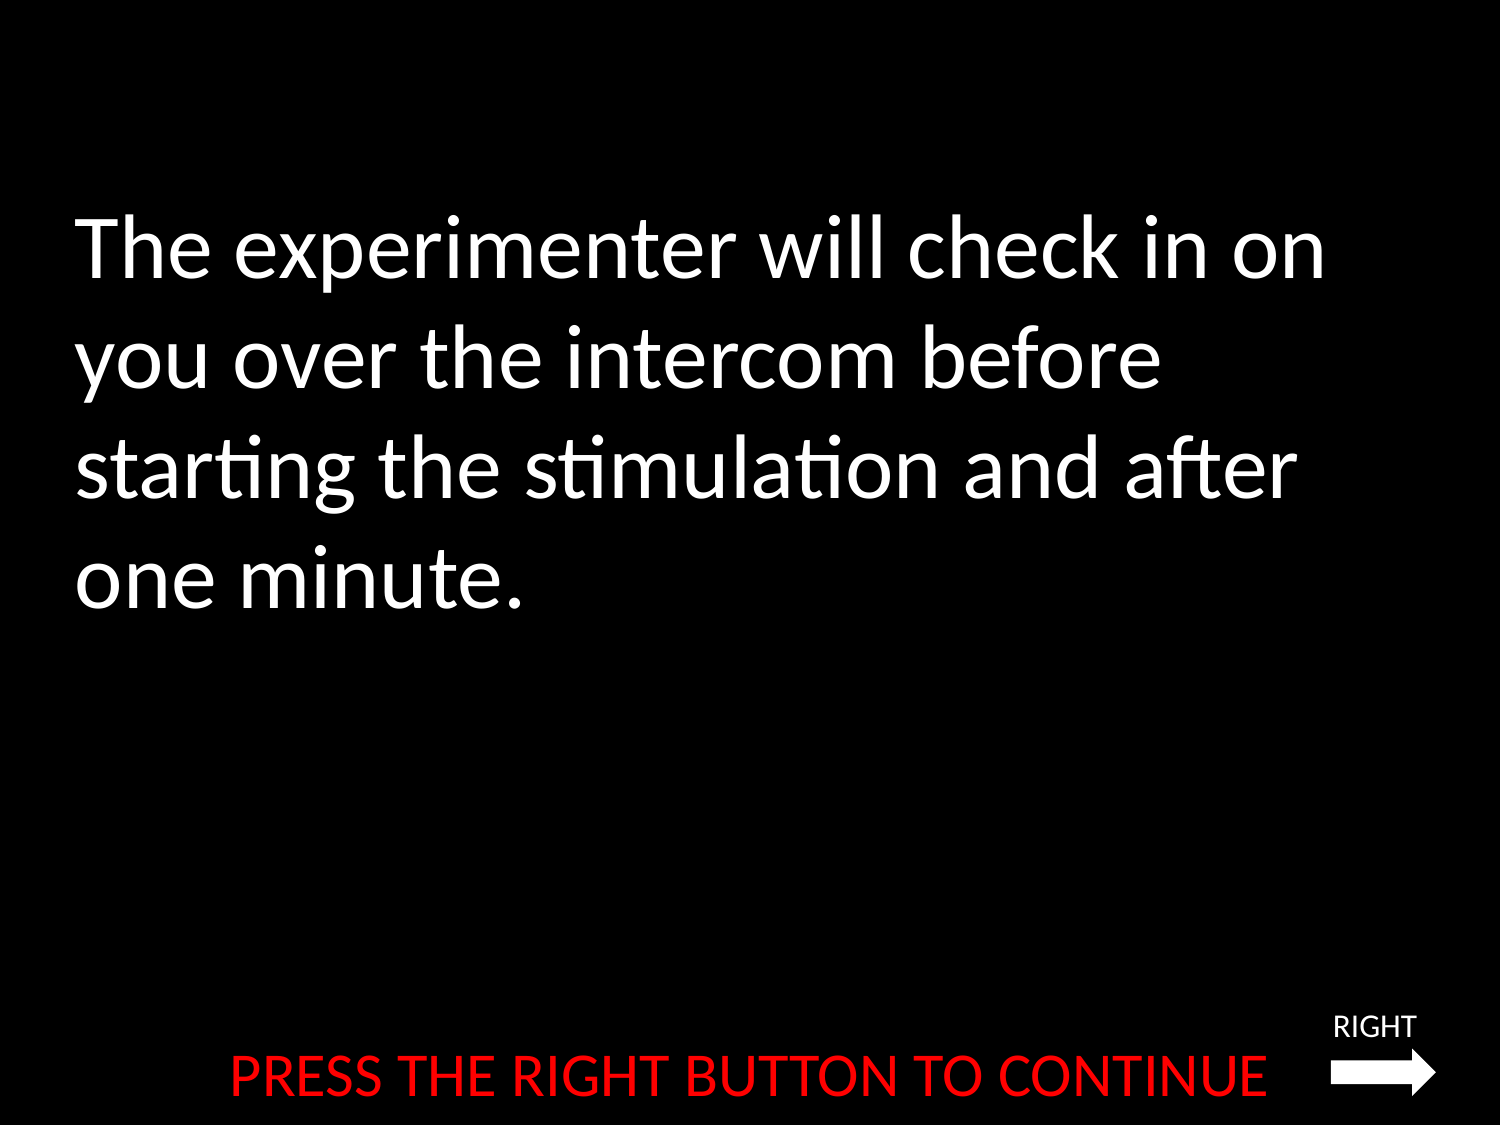

# The experimenter will check in on you over the intercom before starting the stimulation and after one minute.
RIGHT
PRESS THE RIGHT BUTTON TO CONTINUE